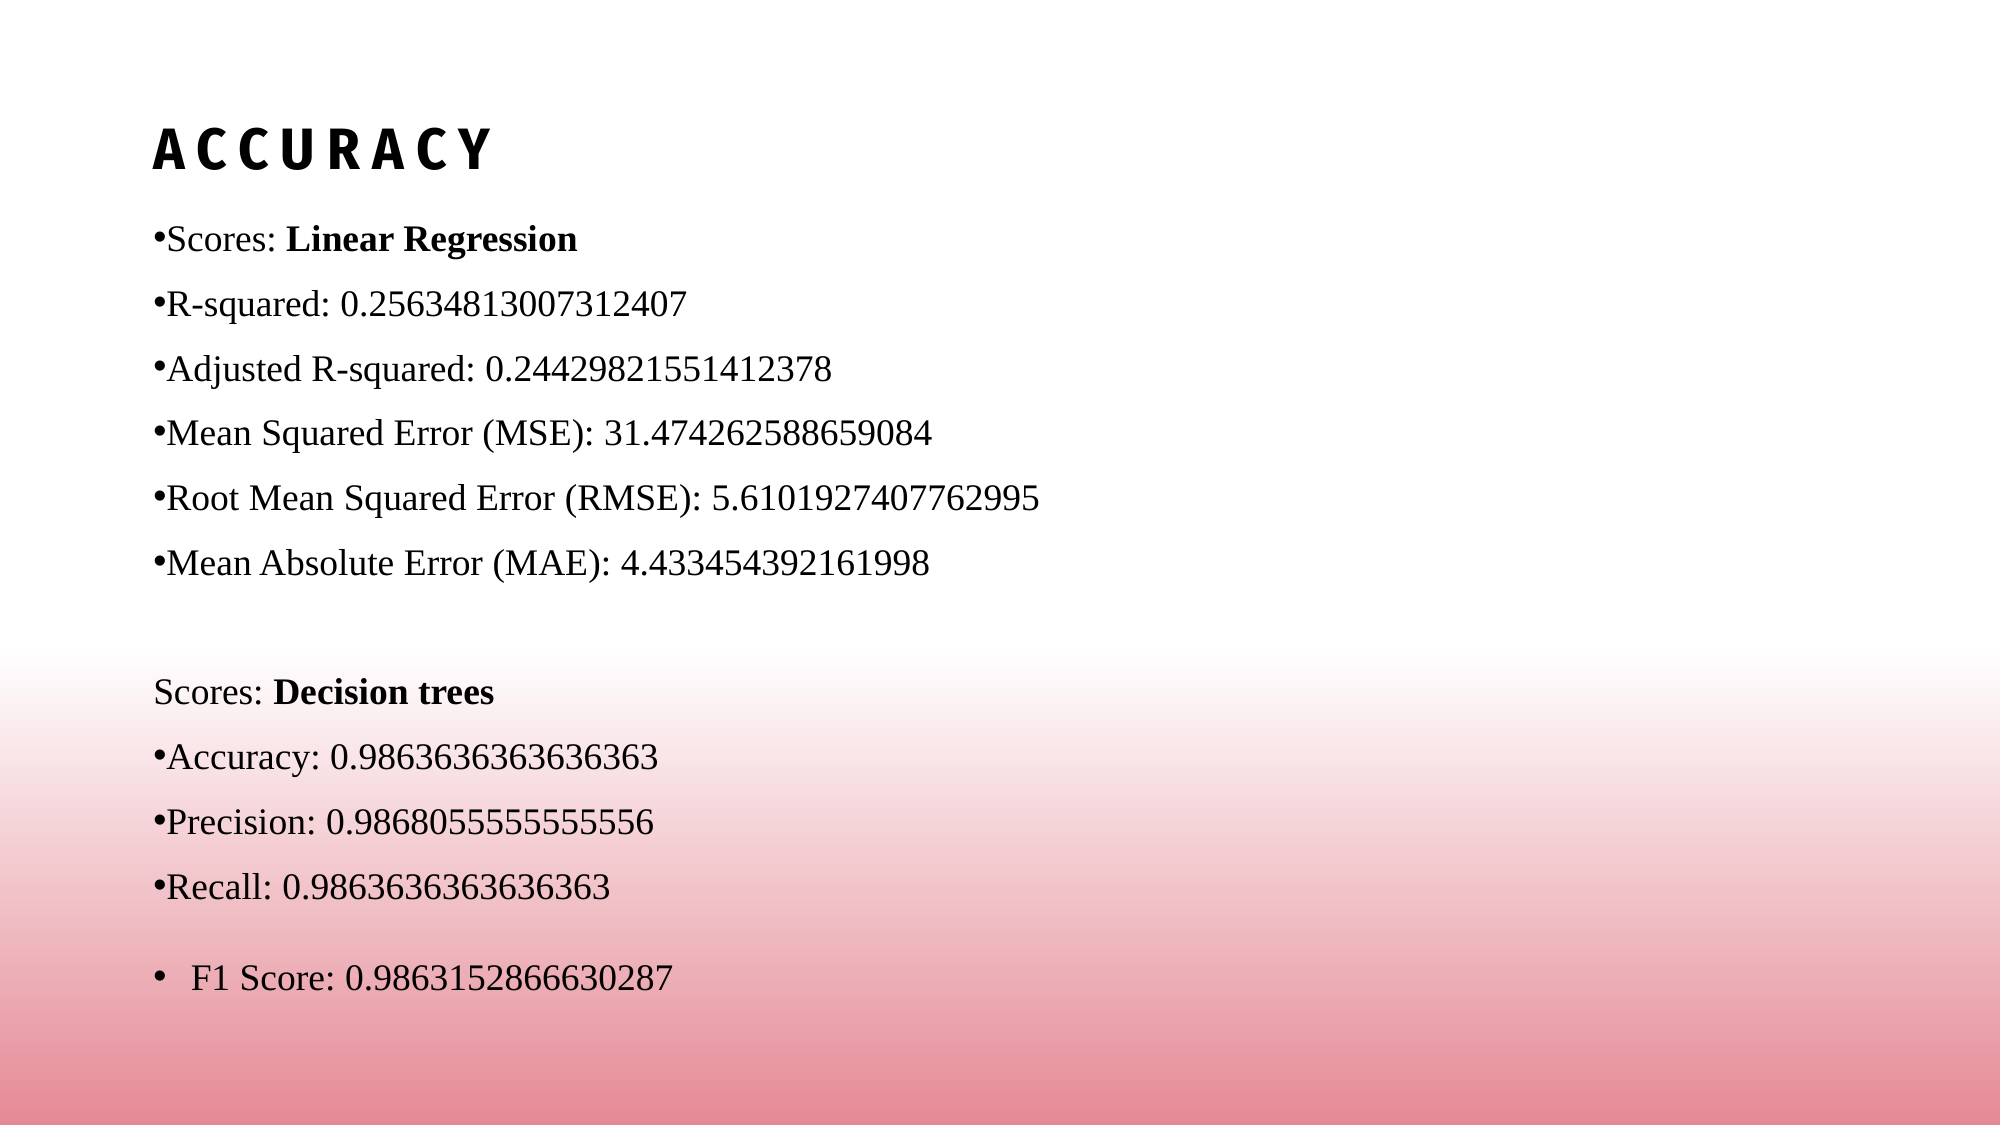

# Accuracy
Scores: Linear Regression
R-squared: 0.25634813007312407
Adjusted R-squared: 0.24429821551412378
Mean Squared Error (MSE): 31.474262588659084
Root Mean Squared Error (RMSE): 5.6101927407762995
Mean Absolute Error (MAE): 4.433454392161998

Scores: Decision trees
Accuracy: 0.9863636363636363
Precision: 0.9868055555555556
Recall: 0.9863636363636363
F1 Score: 0.9863152866630287